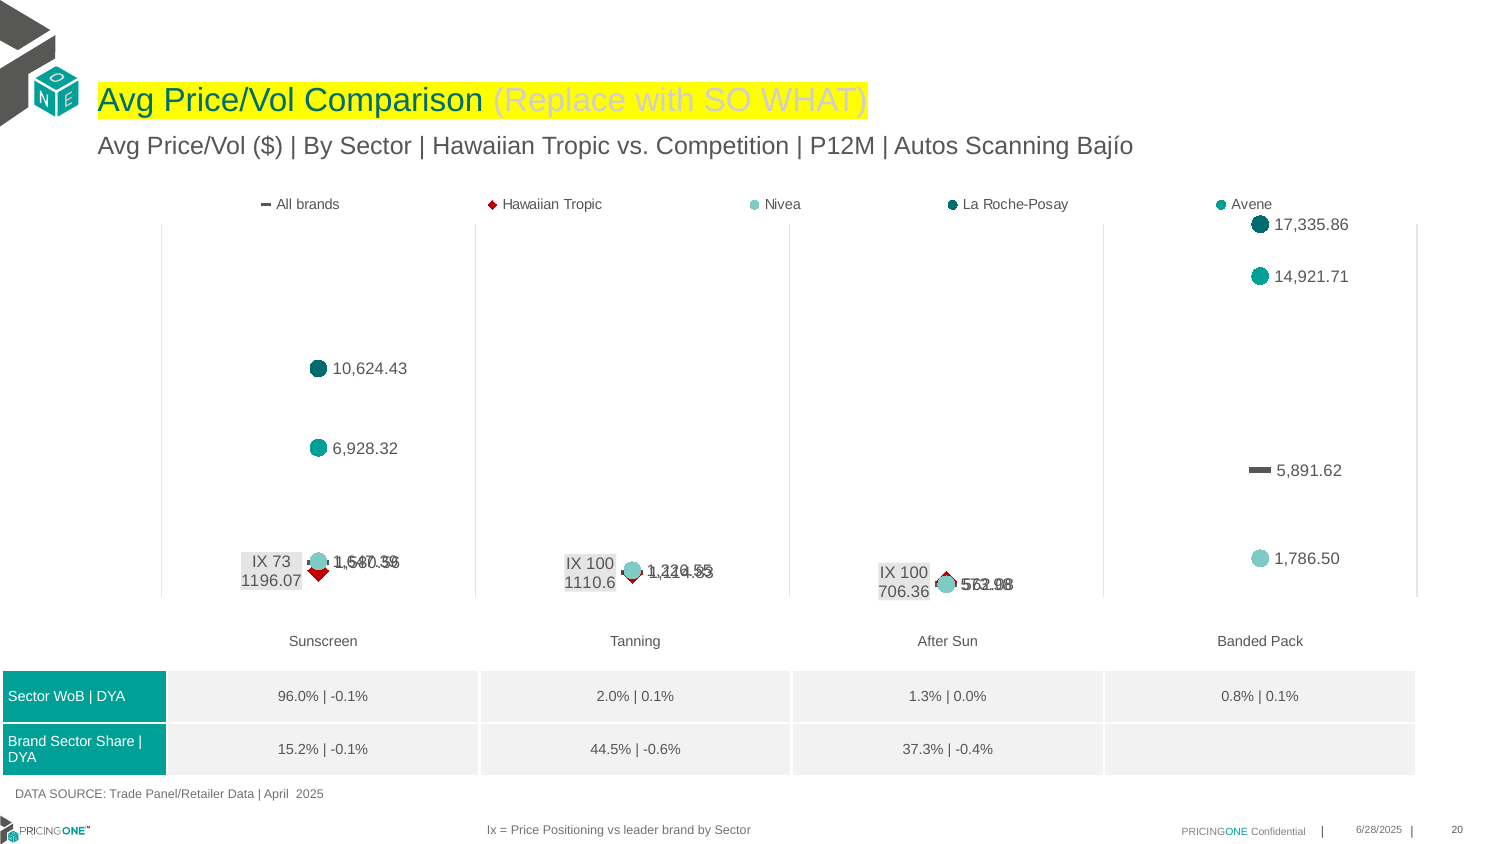

# Avg Price/Vol Comparison (Replace with SO WHAT)
Avg Price/Vol ($) | By Sector | Hawaiian Tropic vs. Competition | P12M | Autos Scanning Bajío

### Chart

| Category | All brands | Hawaiian Tropic | Nivea | La Roche-Posay | Avene |
|---|---|---|---|---|---|
| IX 73 | 1580.56 | 1196.07 | 1647.39 | 10624.43 | 6928.32 |
| IX 100 | 1114.83 | 1110.6 | 1226.55 | None | None |
| IX 100 | 562.08 | 706.36 | 573.98 | None | None |
| None | 5891.62 | None | 1786.5 | 17335.86 | 14921.71 |
|  | Sunscreen | Tanning | After Sun | Banded Pack |
| --- | --- | --- | --- | --- |
| Sector WoB | DYA | 96.0% | -0.1% | 2.0% | 0.1% | 1.3% | 0.0% | 0.8% | 0.1% |
| Brand Sector Share | DYA | 15.2% | -0.1% | 44.5% | -0.6% | 37.3% | -0.4% |  |
DATA SOURCE: Trade Panel/Retailer Data | April  2025
Ix = Price Positioning vs leader brand by Sector
6/28/2025
20